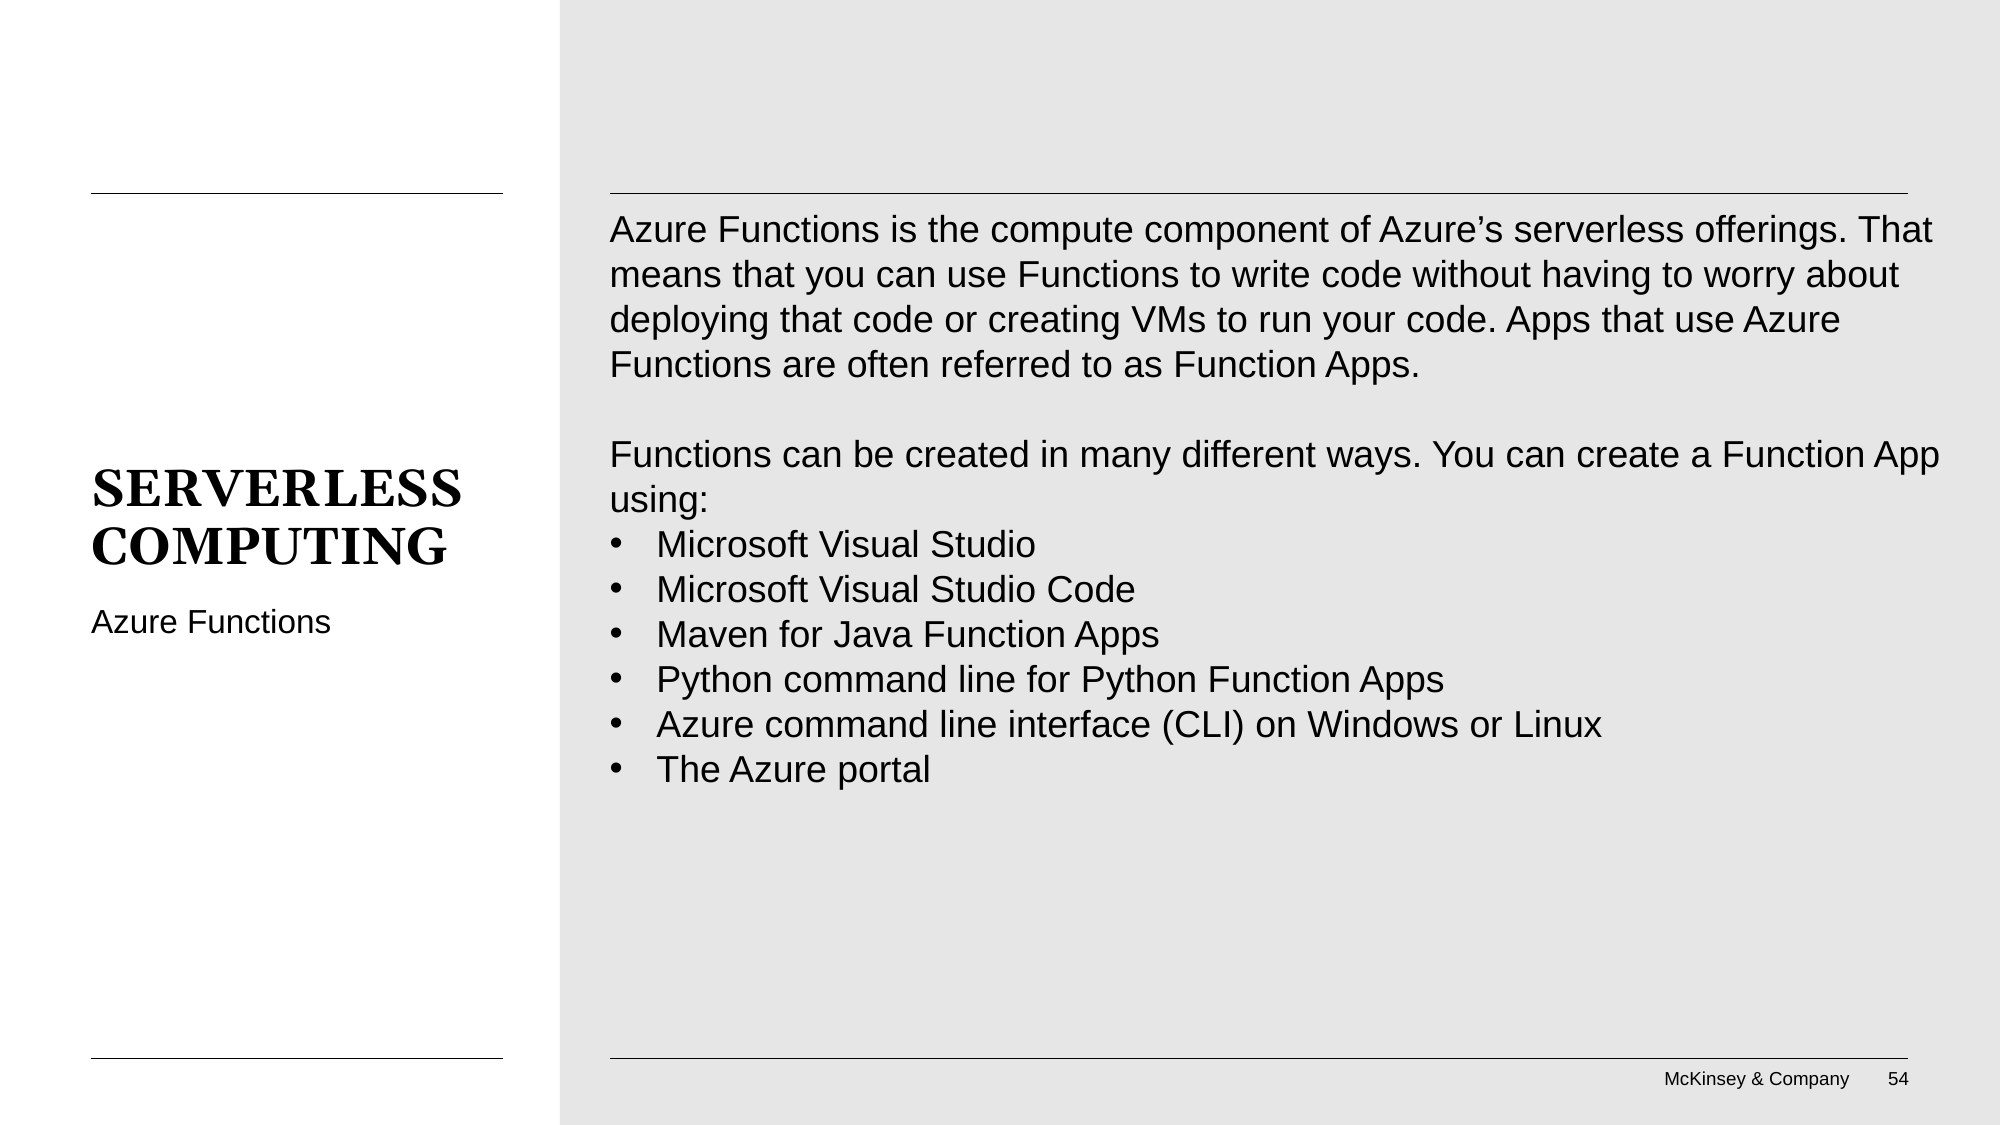

Azure Functions is the compute component of Azure’s serverless offerings. That means that you can use Functions to write code without having to worry about deploying that code or creating VMs to run your code. Apps that use Azure Functions are often referred to as Function Apps.

Functions can be created in many different ways. You can create a Function App using:
Microsoft Visual Studio
Microsoft Visual Studio Code
Maven for Java Function Apps
Python command line for Python Function Apps
Azure command line interface (CLI) on Windows or Linux
The Azure portal

# Serverless computing
Azure Functions